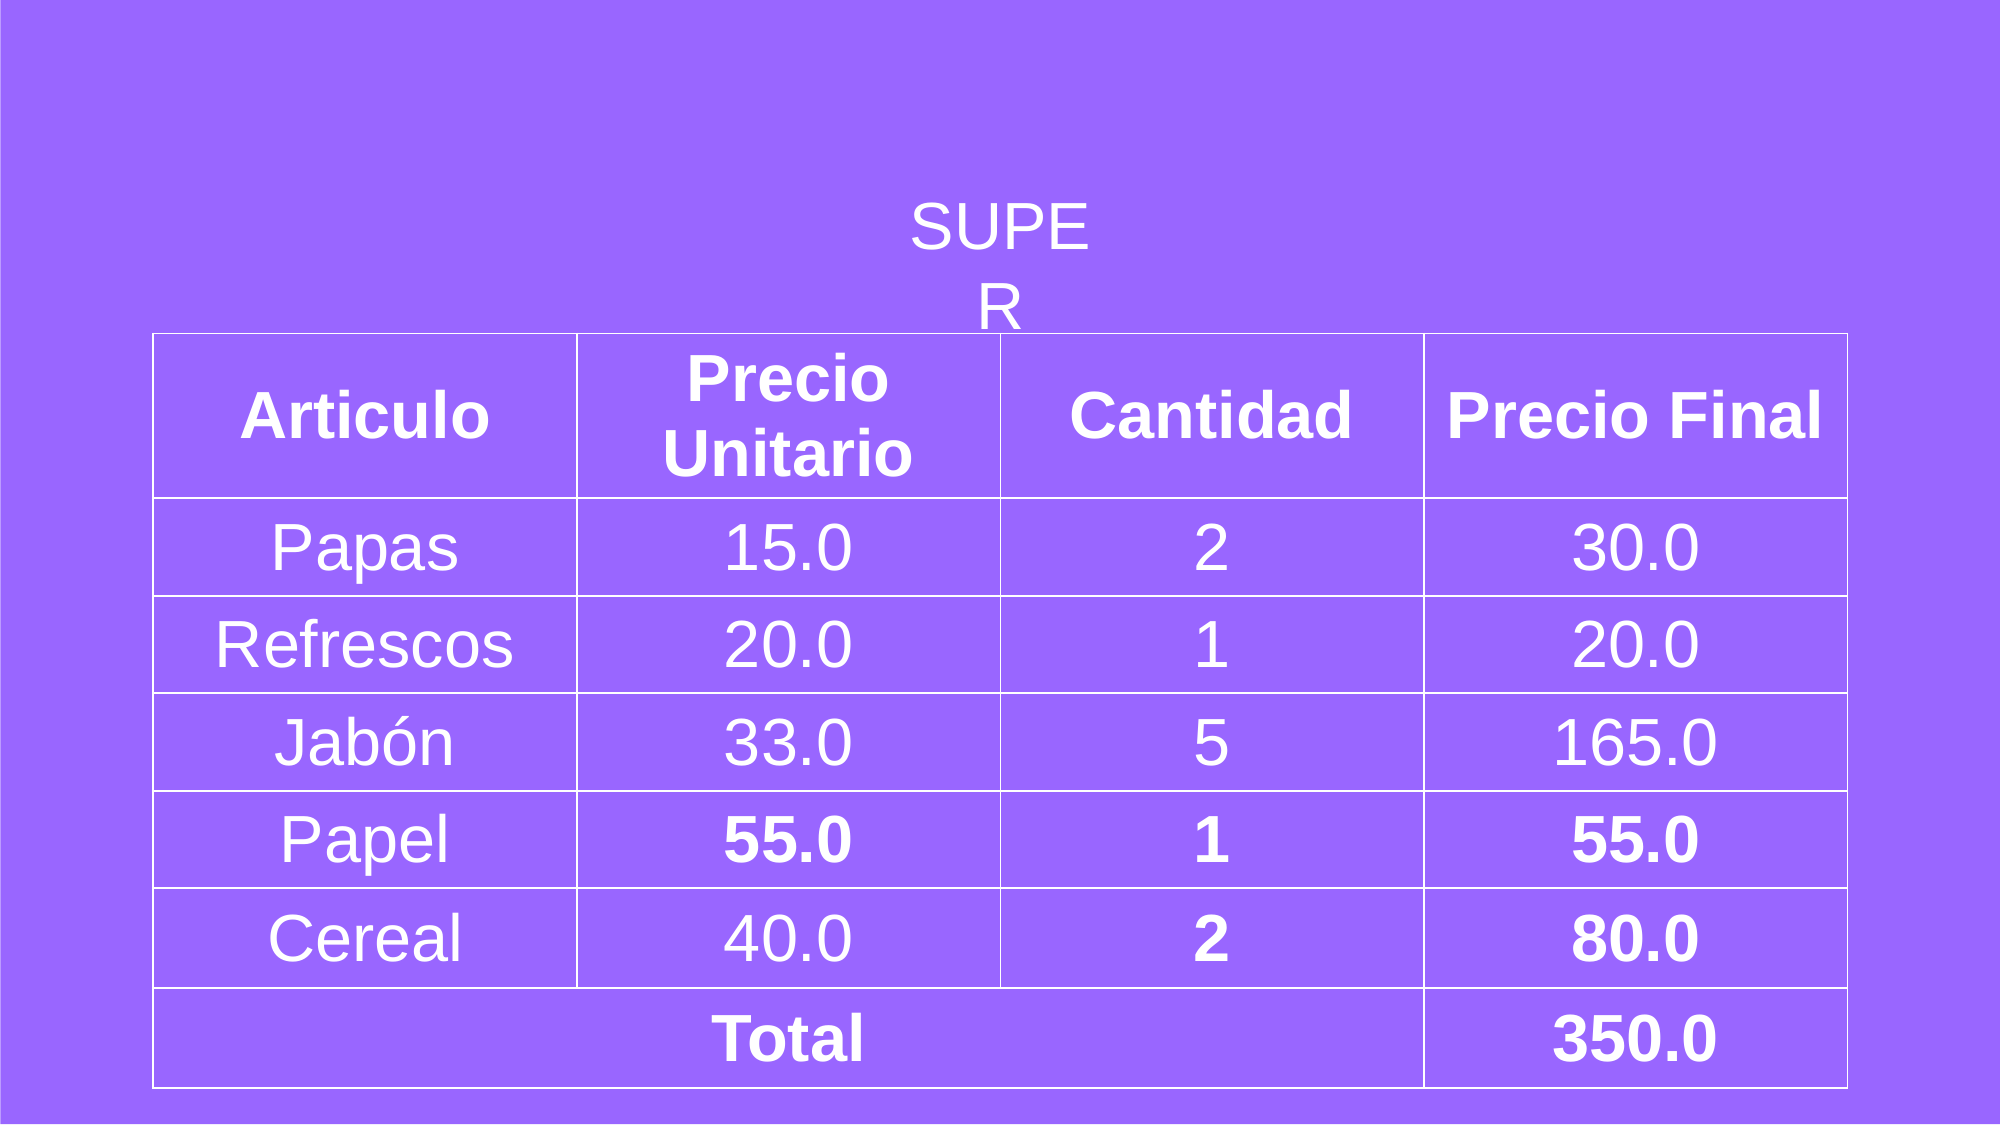

SUPER
| Articulo | Precio Unitario | Cantidad | Precio Final |
| --- | --- | --- | --- |
| Papas | 15.0 | 2 | 30.0 |
| Refrescos | 20.0 | 1 | 20.0 |
| Jabón | 33.0 | 5 | 165.0 |
| Papel | 55.0 | 1 | 55.0 |
| Cereal | 40.0 | 2 | 80.0 |
| Total |  |  | 350.0 |